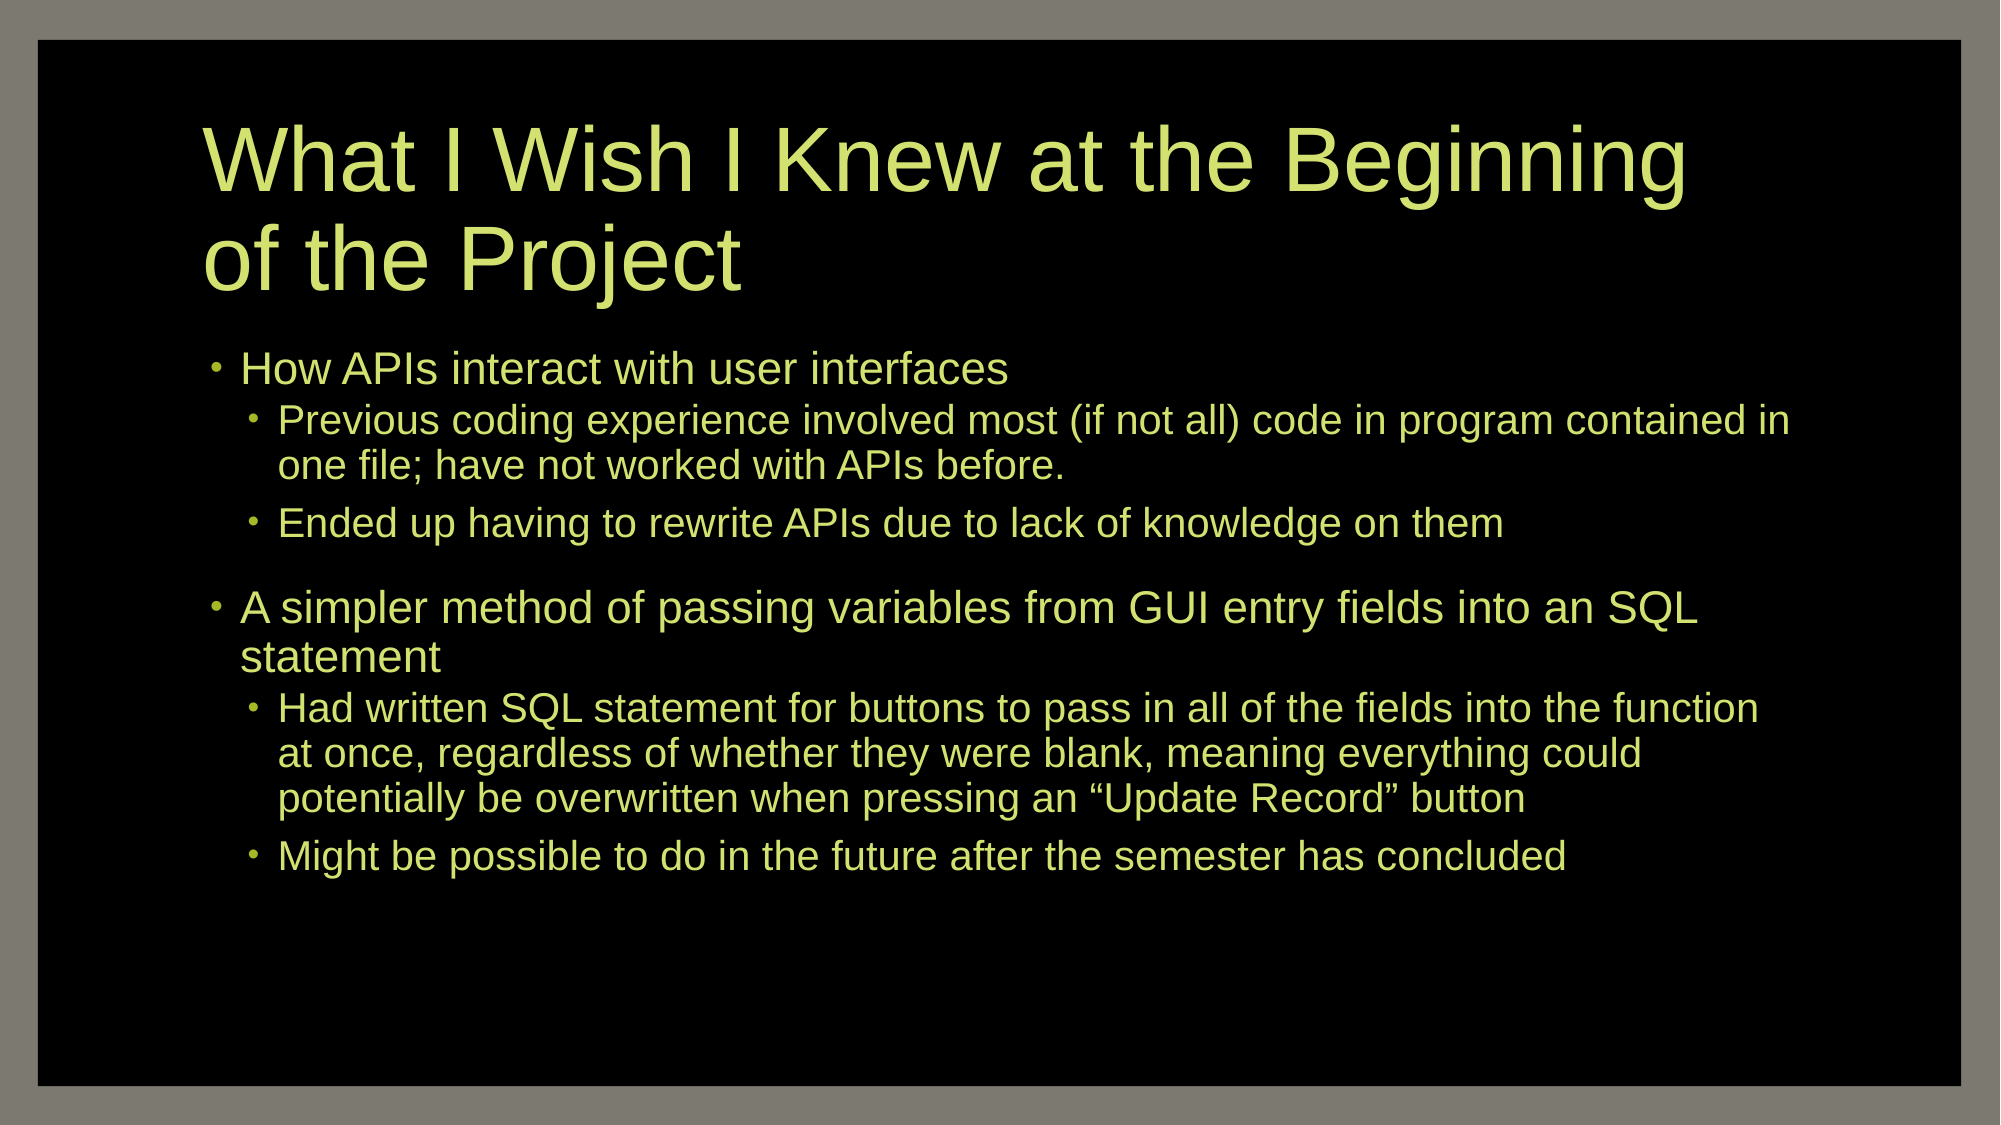

# What I Wish I Knew at the Beginning of the Project
How APIs interact with user interfaces
Previous coding experience involved most (if not all) code in program contained in one file; have not worked with APIs before.
Ended up having to rewrite APIs due to lack of knowledge on them
A simpler method of passing variables from GUI entry fields into an SQL statement
Had written SQL statement for buttons to pass in all of the fields into the function at once, regardless of whether they were blank, meaning everything could potentially be overwritten when pressing an “Update Record” button
Might be possible to do in the future after the semester has concluded